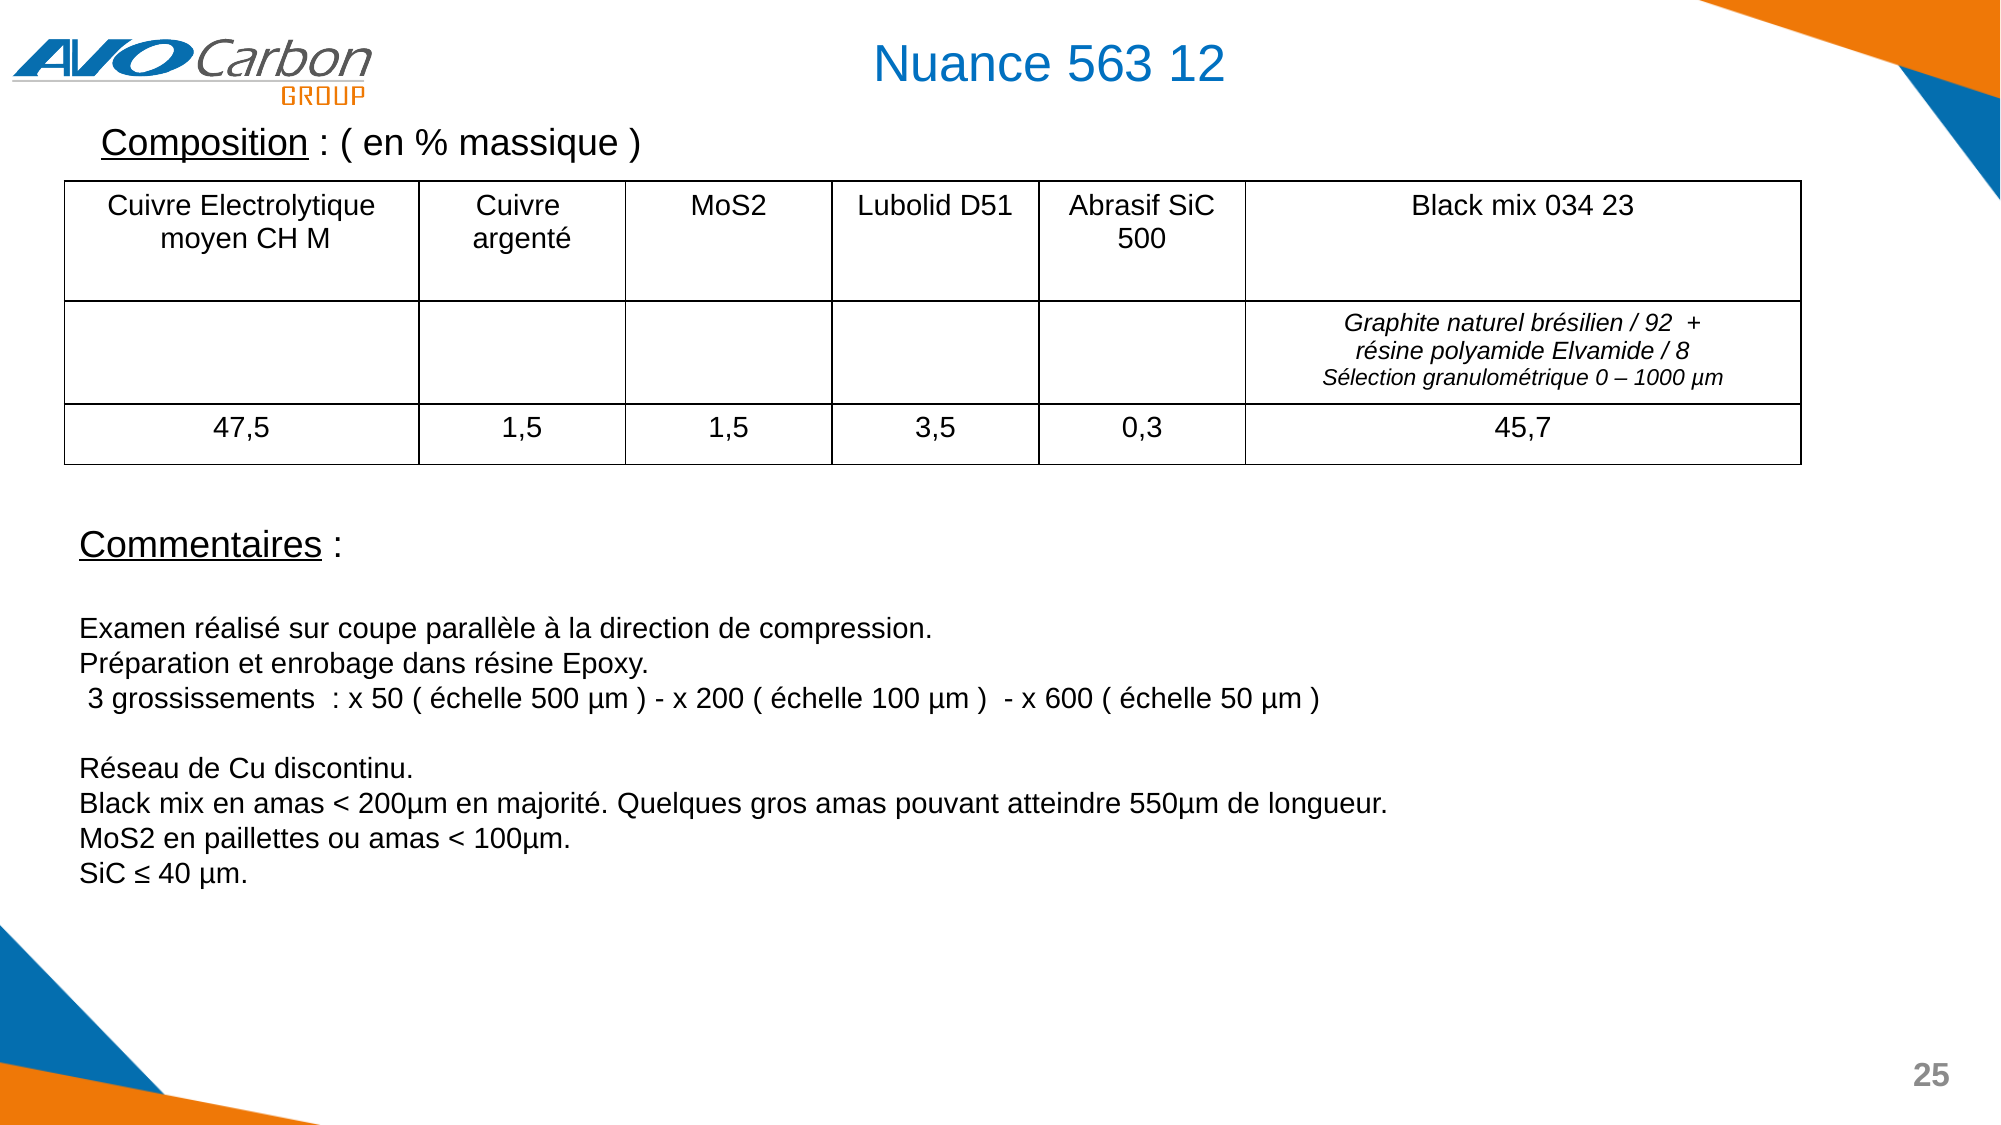

Nuance 563 12
Composition : ( en % massique )
| Cuivre Electrolytique moyen CH M | Cuivre argenté | MoS2 | Lubolid D51 | Abrasif SiC 500 | Black mix 034 23 |
| --- | --- | --- | --- | --- | --- |
|  |  |  |  |  | Graphite naturel brésilien / 92 + résine polyamide Elvamide / 8 Sélection granulométrique 0 – 1000 µm |
| 47,5 | 1,5 | 1,5 | 3,5 | 0,3 | 45,7 |
Commentaires :

Examen réalisé sur coupe parallèle à la direction de compression.
Préparation et enrobage dans résine Epoxy.
 3 grossissements  : x 50 ( échelle 500 µm ) - x 200 ( échelle 100 µm )  - x 600 ( échelle 50 µm )

Réseau de Cu discontinu.
Black mix en amas < 200µm en majorité. Quelques gros amas pouvant atteindre 550µm de longueur.
MoS2 en paillettes ou amas < 100µm.
SiC ≤ 40 µm.

25